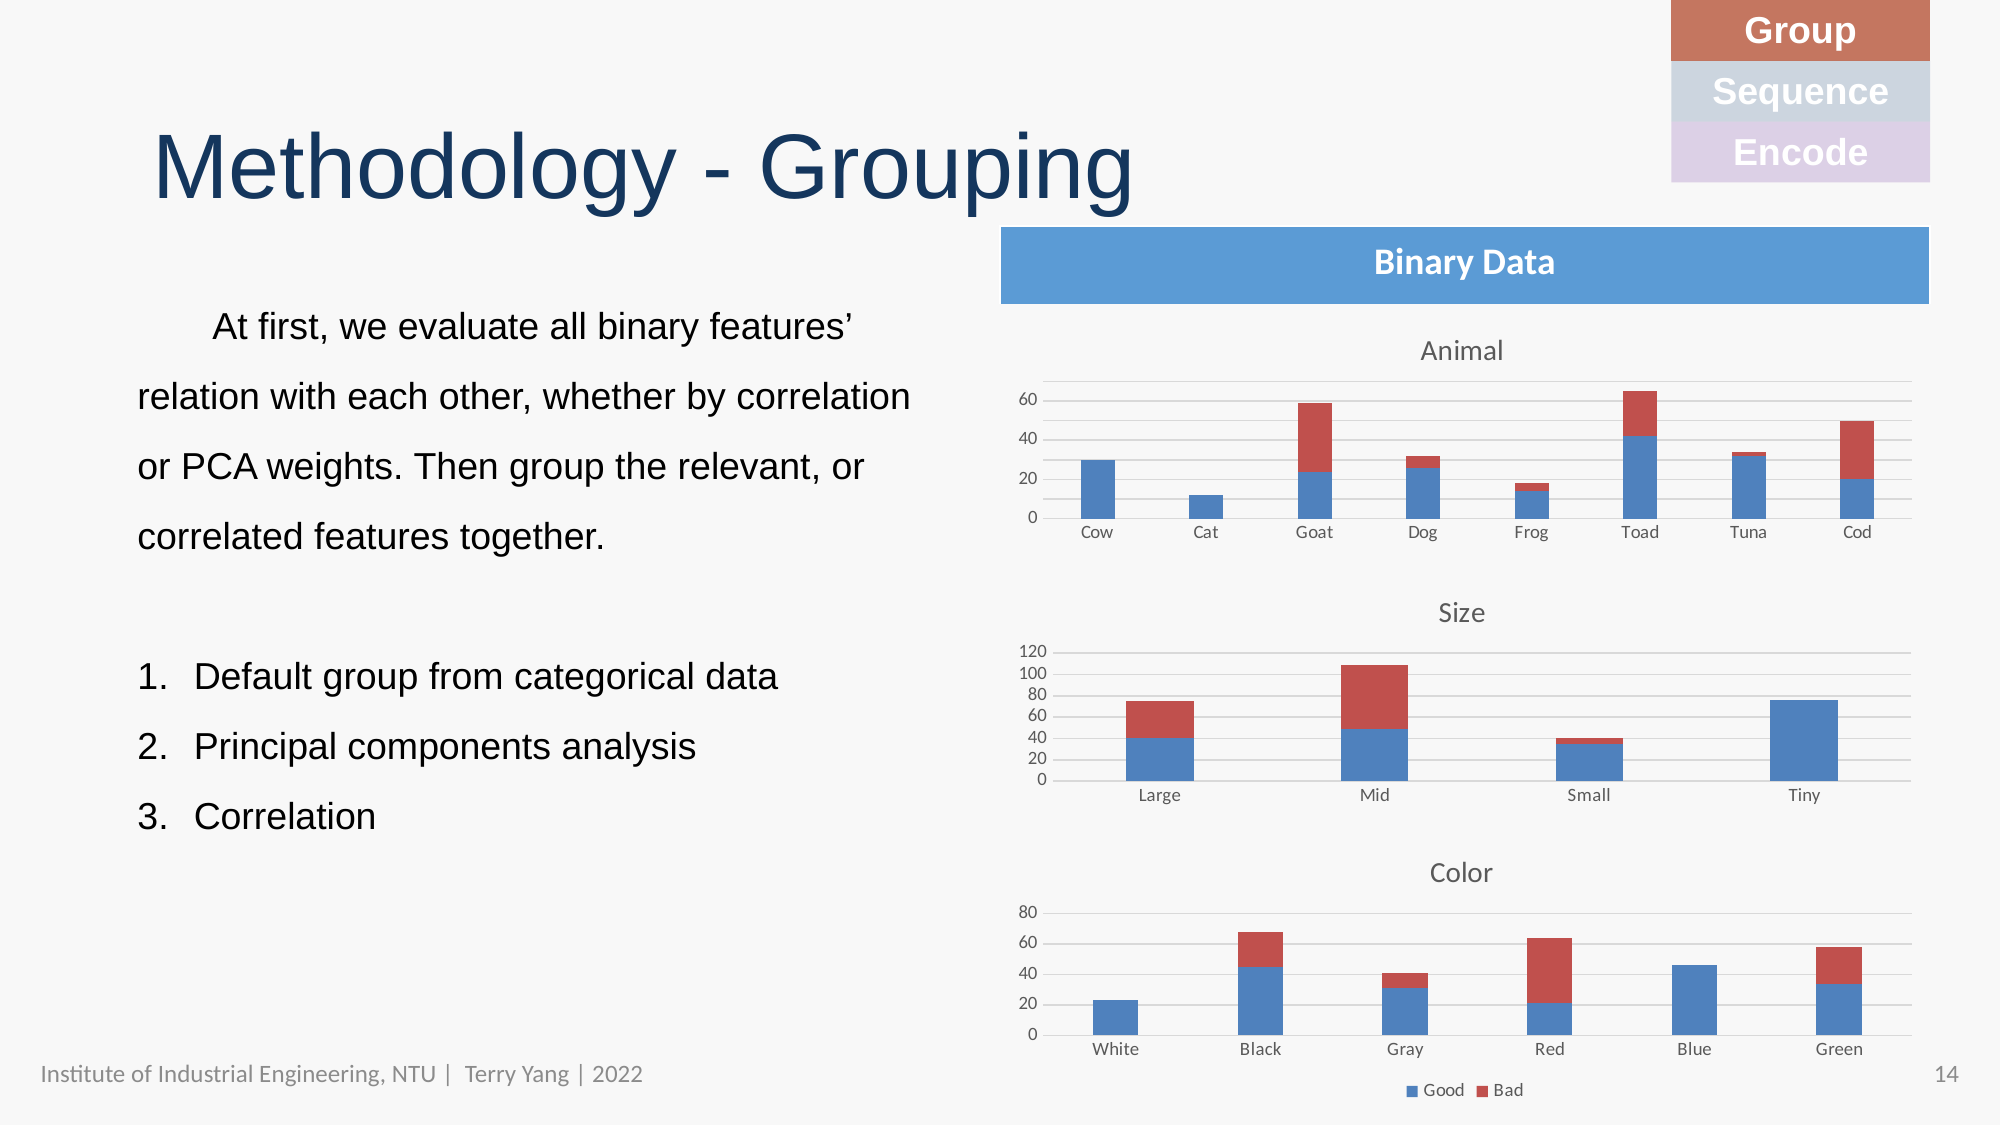

| Group |
| --- |
| Sequence |
| Encode |
# Methodology - Grouping
| Binary Data |
| --- |
|  |
At first, we evaluate all binary features’ relation with each other, whether by correlation or PCA weights. Then group the relevant, or correlated features together.

Default group from categorical data
Principal components analysis
Correlation

### Chart: Animal

| Category | Good | Bad |
|---|---|---|
| Cow | 30.0 | 0.0 |
| Cat | 12.0 | 0.0 |
| Goat | 24.0 | 35.0 |
| Dog | 26.0 | 6.0 |
| Frog | 14.0 | 4.0 |
| Toad | 42.0 | 23.0 |
| Tuna | 32.0 | 2.0 |
| Cod | 20.0 | 30.0 |

### Chart: Size

| Category | Good | Bad |
|---|---|---|
| Large | 40.0 | 35.0 |
| Mid | 49.0 | 60.0 |
| Small | 35.0 | 5.0 |
| Tiny | 76.0 | 0.0 |

### Chart: Color

| Category | Good | Bad |
|---|---|---|
| White | 23.0 | 0.0 |
| Black | 45.0 | 23.0 |
| Gray | 31.0 | 10.0 |
| Red | 21.0 | 43.0 |
| Blue | 46.0 | 0.0 |
| Green | 34.0 | 24.0 |

### Chart: Animal

| Category | Good | Bad |
|---|---|---|
| Cow | 30.0 | 0.0 |
| Cat | 12.0 | 0.0 |
| Goat | 24.0 | 35.0 |
| Dog | 26.0 | 6.0 |
| Frog | 14.0 | 4.0 |
| Toad | 42.0 | 23.0 |
| Tuna | 32.0 | 2.0 |
| Cod | 20.0 | 30.0 |

### Chart: Size

| Category | Good | Bad |
|---|---|---|
| Large | 40.0 | 35.0 |
| Mid | 49.0 | 60.0 |
| Small | 35.0 | 5.0 |
| Tiny | 76.0 | 0.0 |

### Chart: Color

| Category | Good | Bad |
|---|---|---|
| White | 23.0 | 0.0 |
| Black | 45.0 | 23.0 |
| Gray | 31.0 | 10.0 |
| Red | 21.0 | 43.0 |
| Blue | 46.0 | 0.0 |
| Green | 34.0 | 24.0 |
Institute of Industrial Engineering, NTU |  Terry Yang | 2022